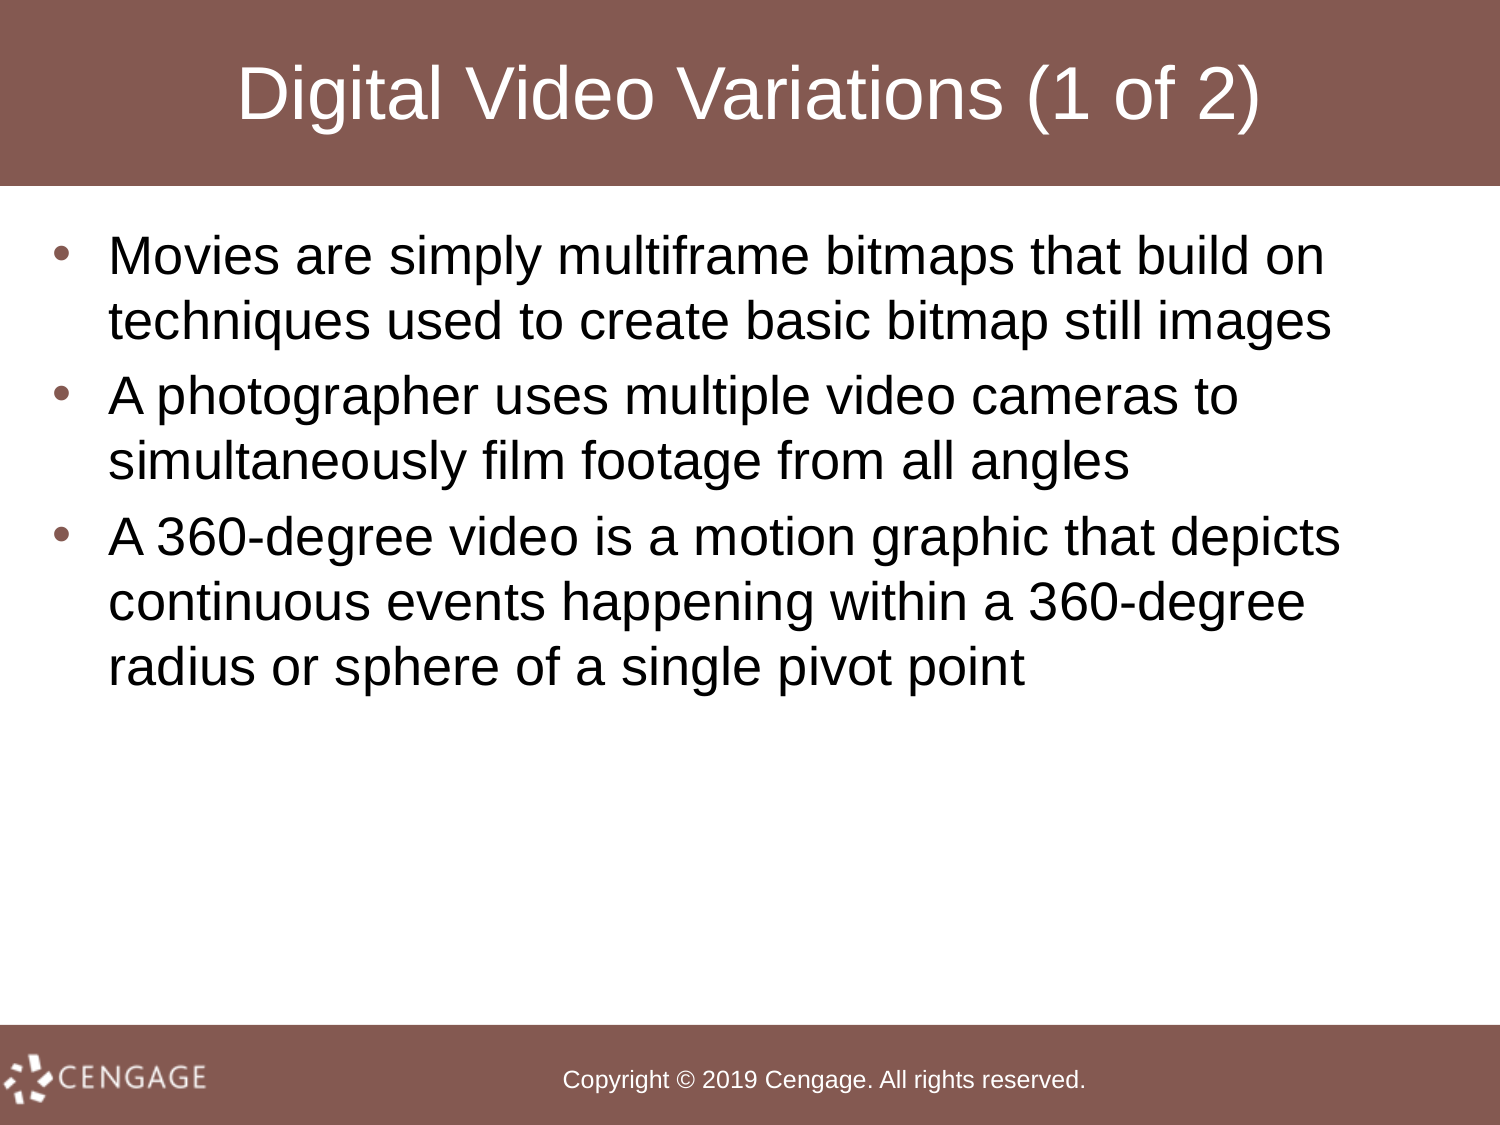

# Digital Video Variations (1 of 2)
Movies are simply multiframe bitmaps that build on techniques used to create basic bitmap still images
A photographer uses multiple video cameras to simultaneously film footage from all angles
A 360-degree video is a motion graphic that depicts continuous events happening within a 360-degree radius or sphere of a single pivot point